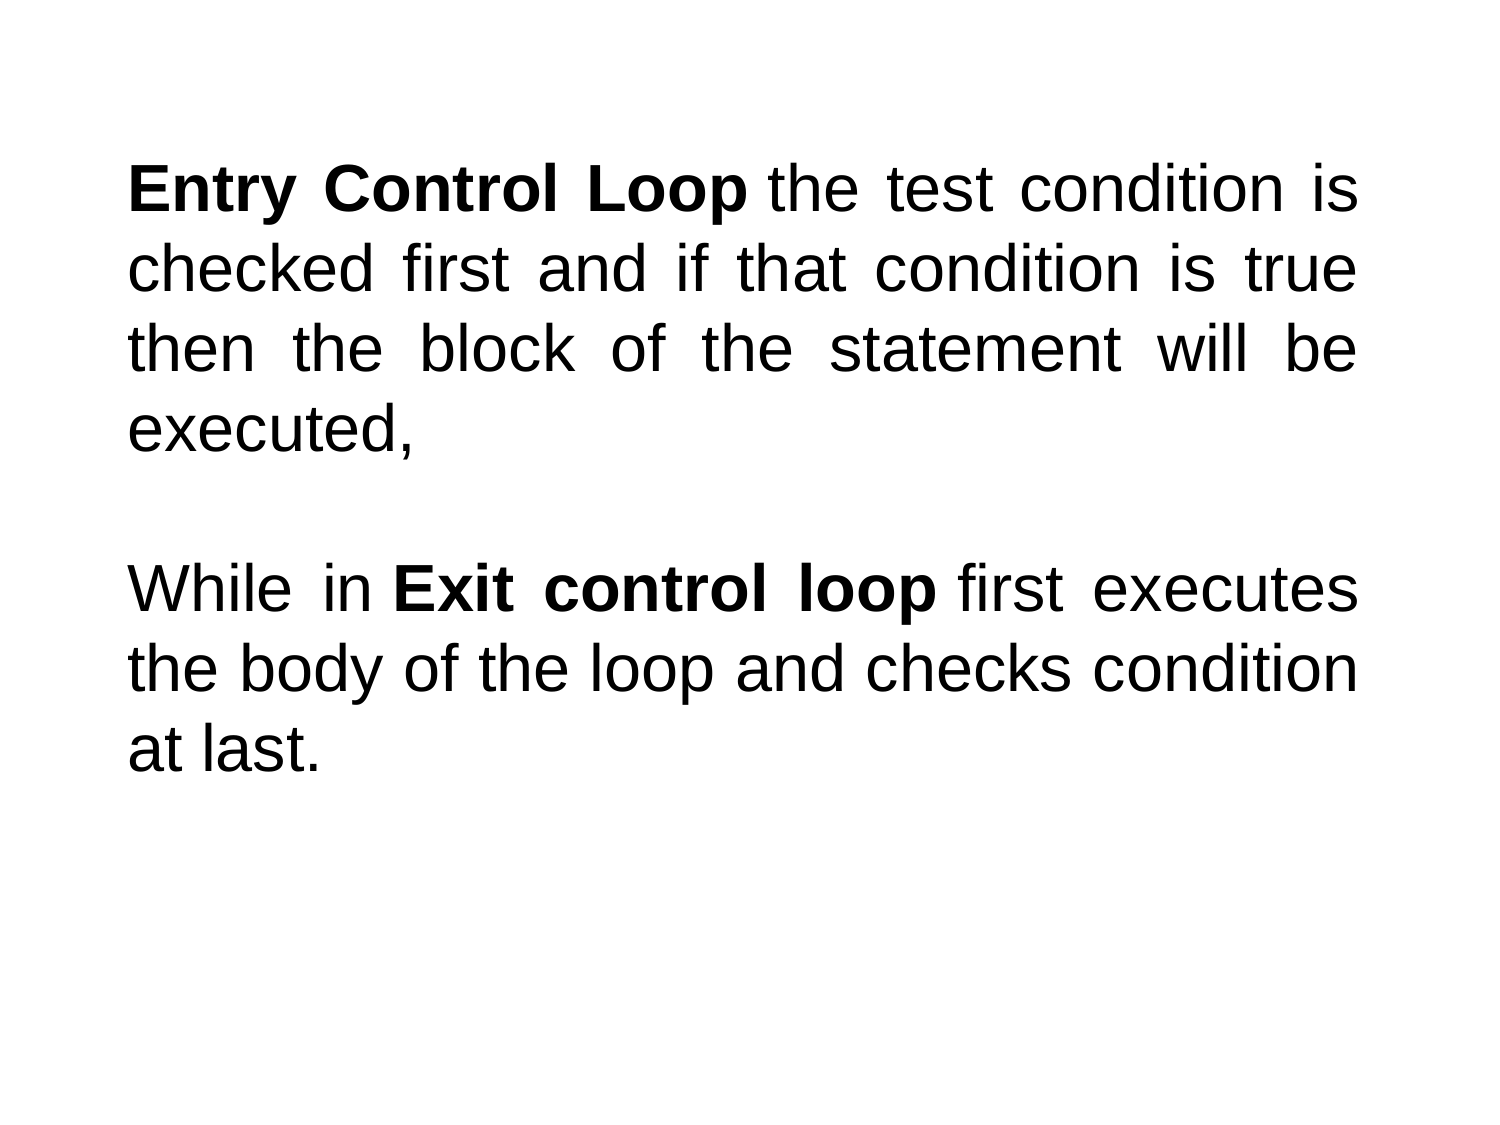

Entry Control Loop the test condition is checked first and if that condition is true then the block of the statement will be executed,

While in Exit control loop first executes the body of the loop and checks condition at last.